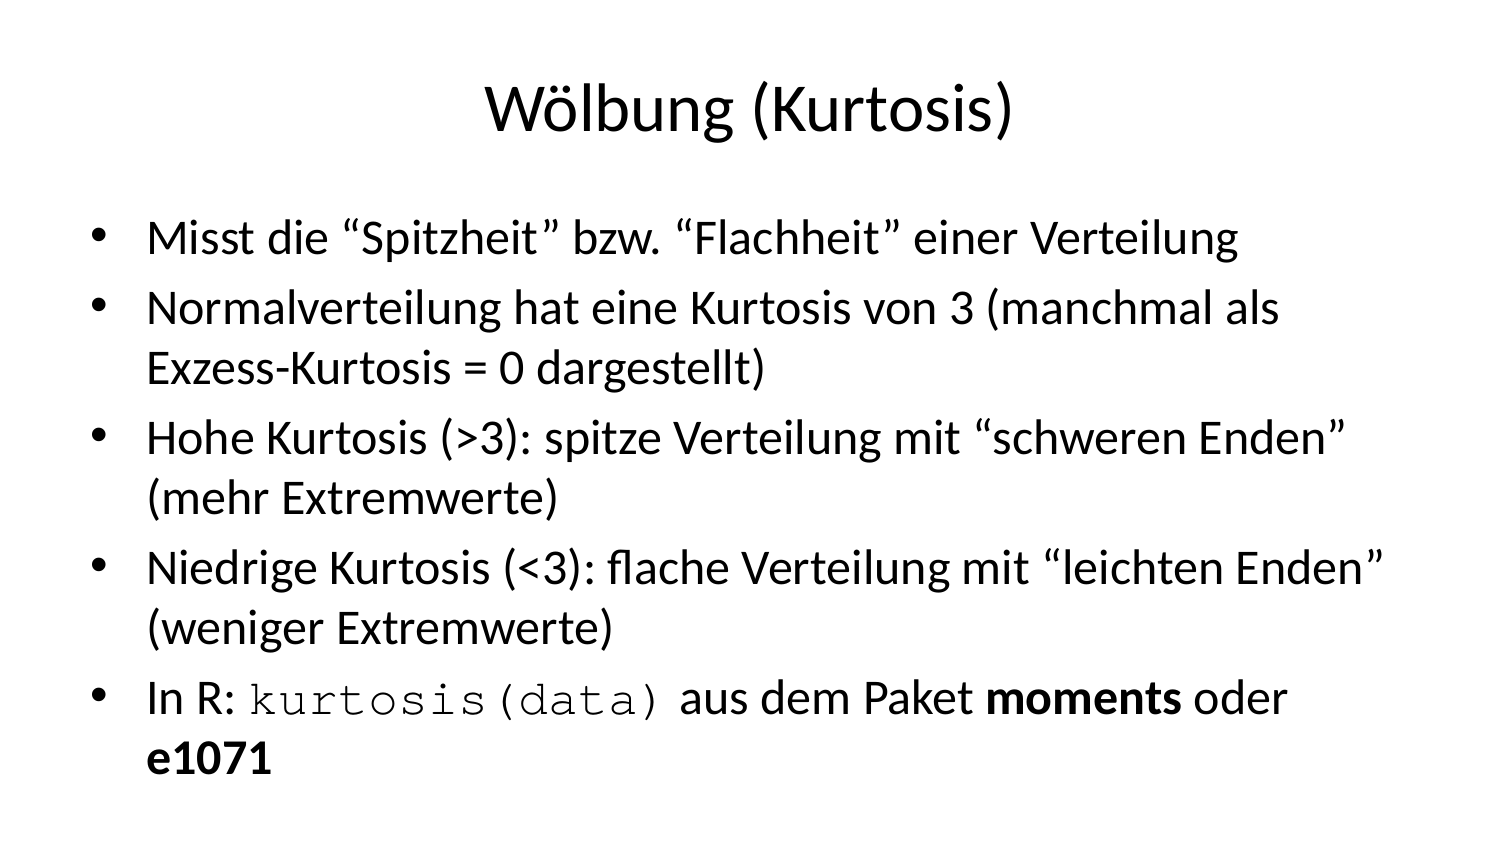

# Wölbung (Kurtosis)
Misst die “Spitzheit” bzw. “Flachheit” einer Verteilung
Normalverteilung hat eine Kurtosis von 3 (manchmal als Exzess-Kurtosis = 0 dargestellt)
Hohe Kurtosis (>3): spitze Verteilung mit “schweren Enden” (mehr Extremwerte)
Niedrige Kurtosis (<3): flache Verteilung mit “leichten Enden” (weniger Extremwerte)
In R: kurtosis(data) aus dem Paket moments oder e1071